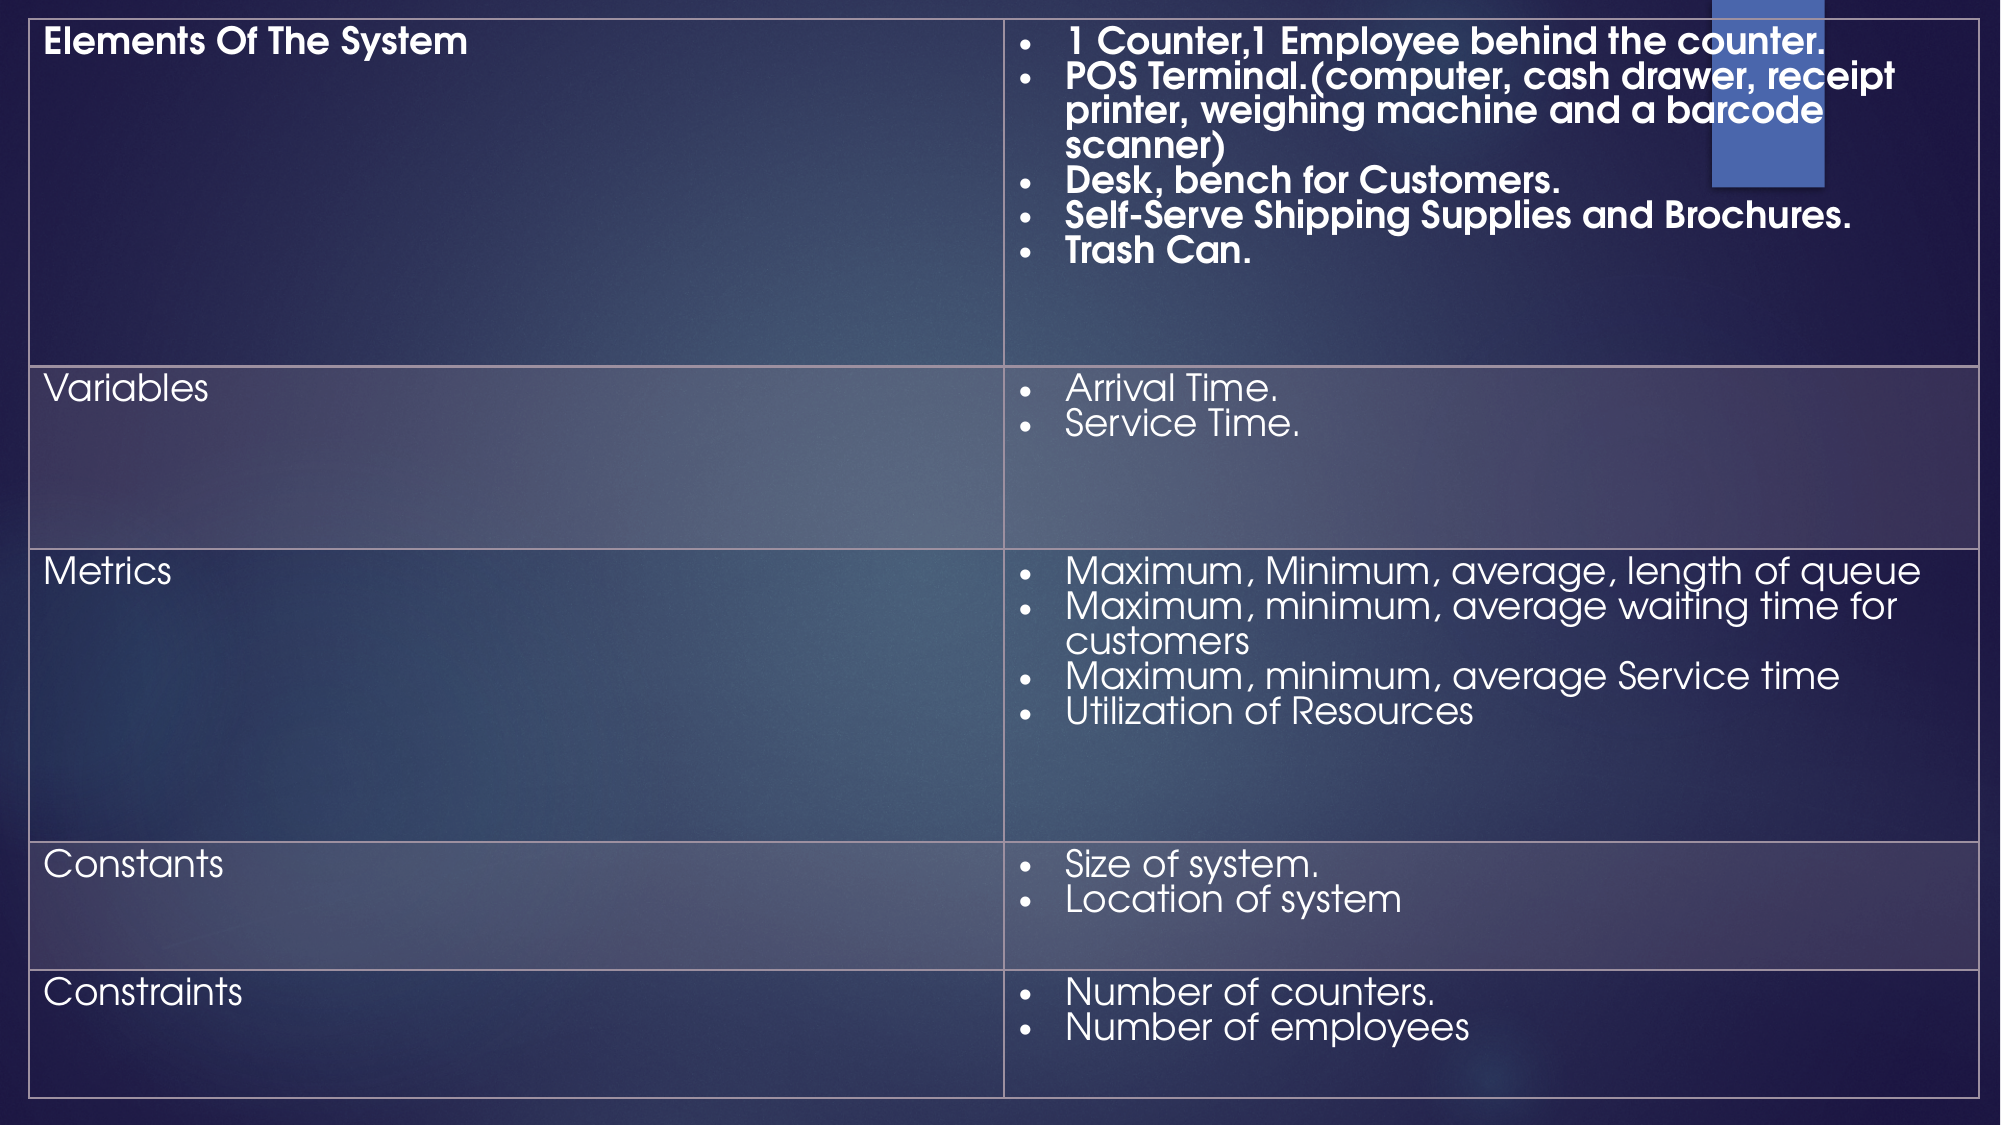

| Elements Of The System | 1 Counter,1 Employee behind the counter. POS Terminal.(computer, cash drawer, receipt printer, weighing machine and a barcode scanner) Desk, bench for Customers. Self-Serve Shipping Supplies and Brochures. Trash Can. |
| --- | --- |
| Variables | Arrival Time. Service Time. |
| Metrics | Maximum, Minimum, average, length of queue Maximum, minimum, average waiting time for customers Maximum, minimum, average Service time Utilization of Resources |
| Constants | Size of system. Location of system |
| Constraints | Number of counters. Number of employees |